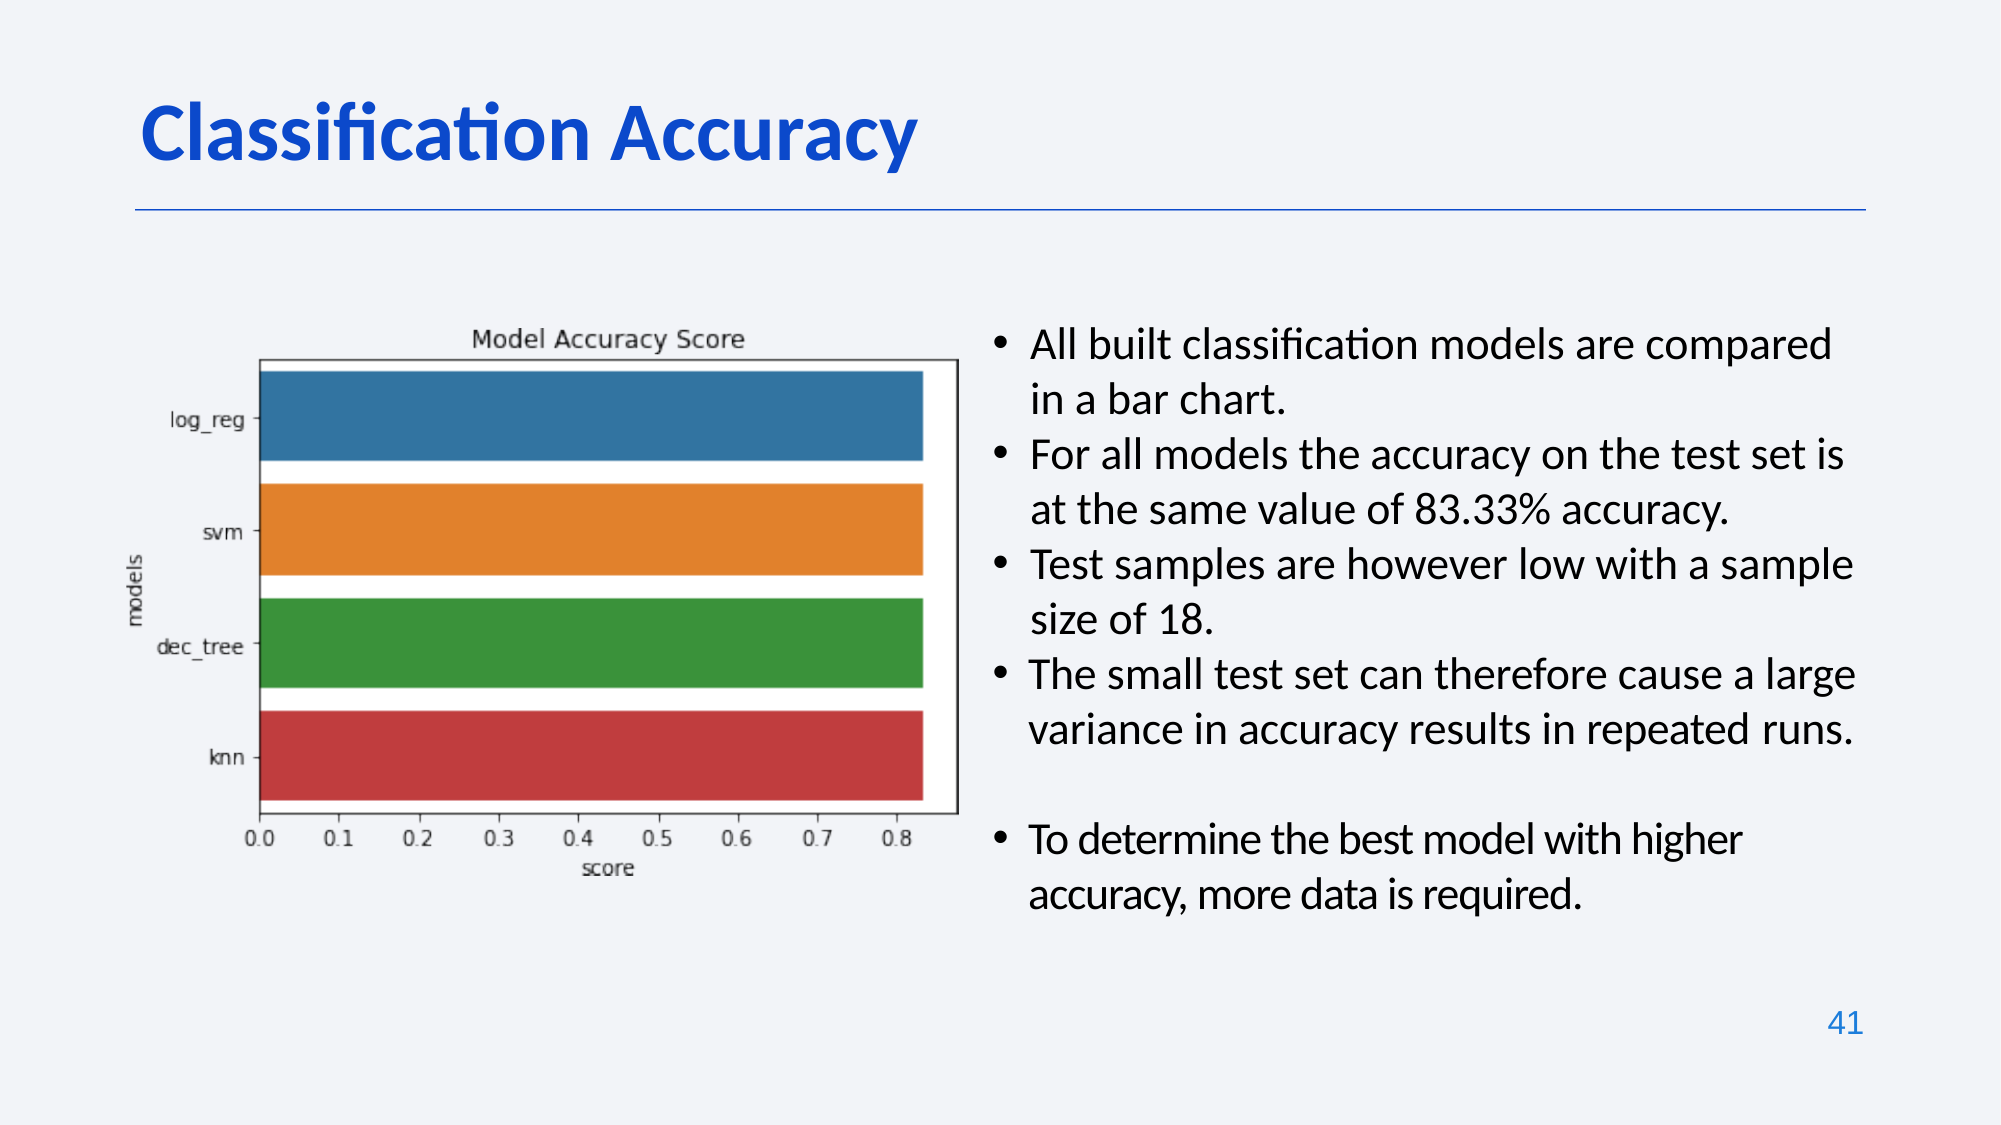

Classification Accuracy
All built classification models are compared in a bar chart.
For all models the accuracy on the test set is at the same value of 83.33% accuracy.
Test samples are however low with a sample size of 18.
The small test set can therefore cause a large variance in accuracy results in repeated runs.

To determine the best model with higher accuracy, more data is required.

41